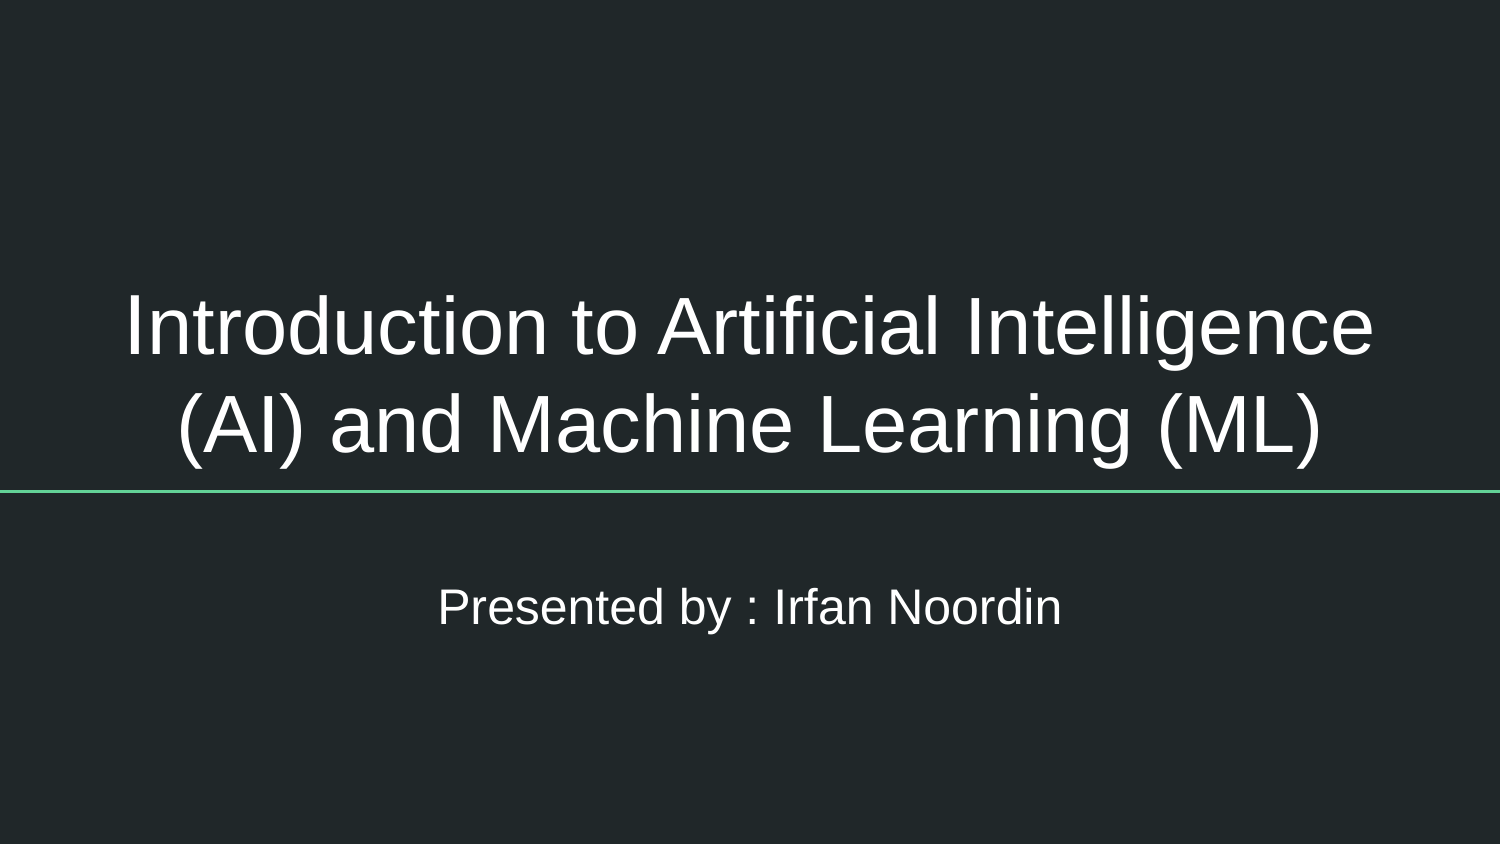

# Introduction to Artificial Intelligence (AI) and Machine Learning (ML)
Presented by : Irfan Noordin